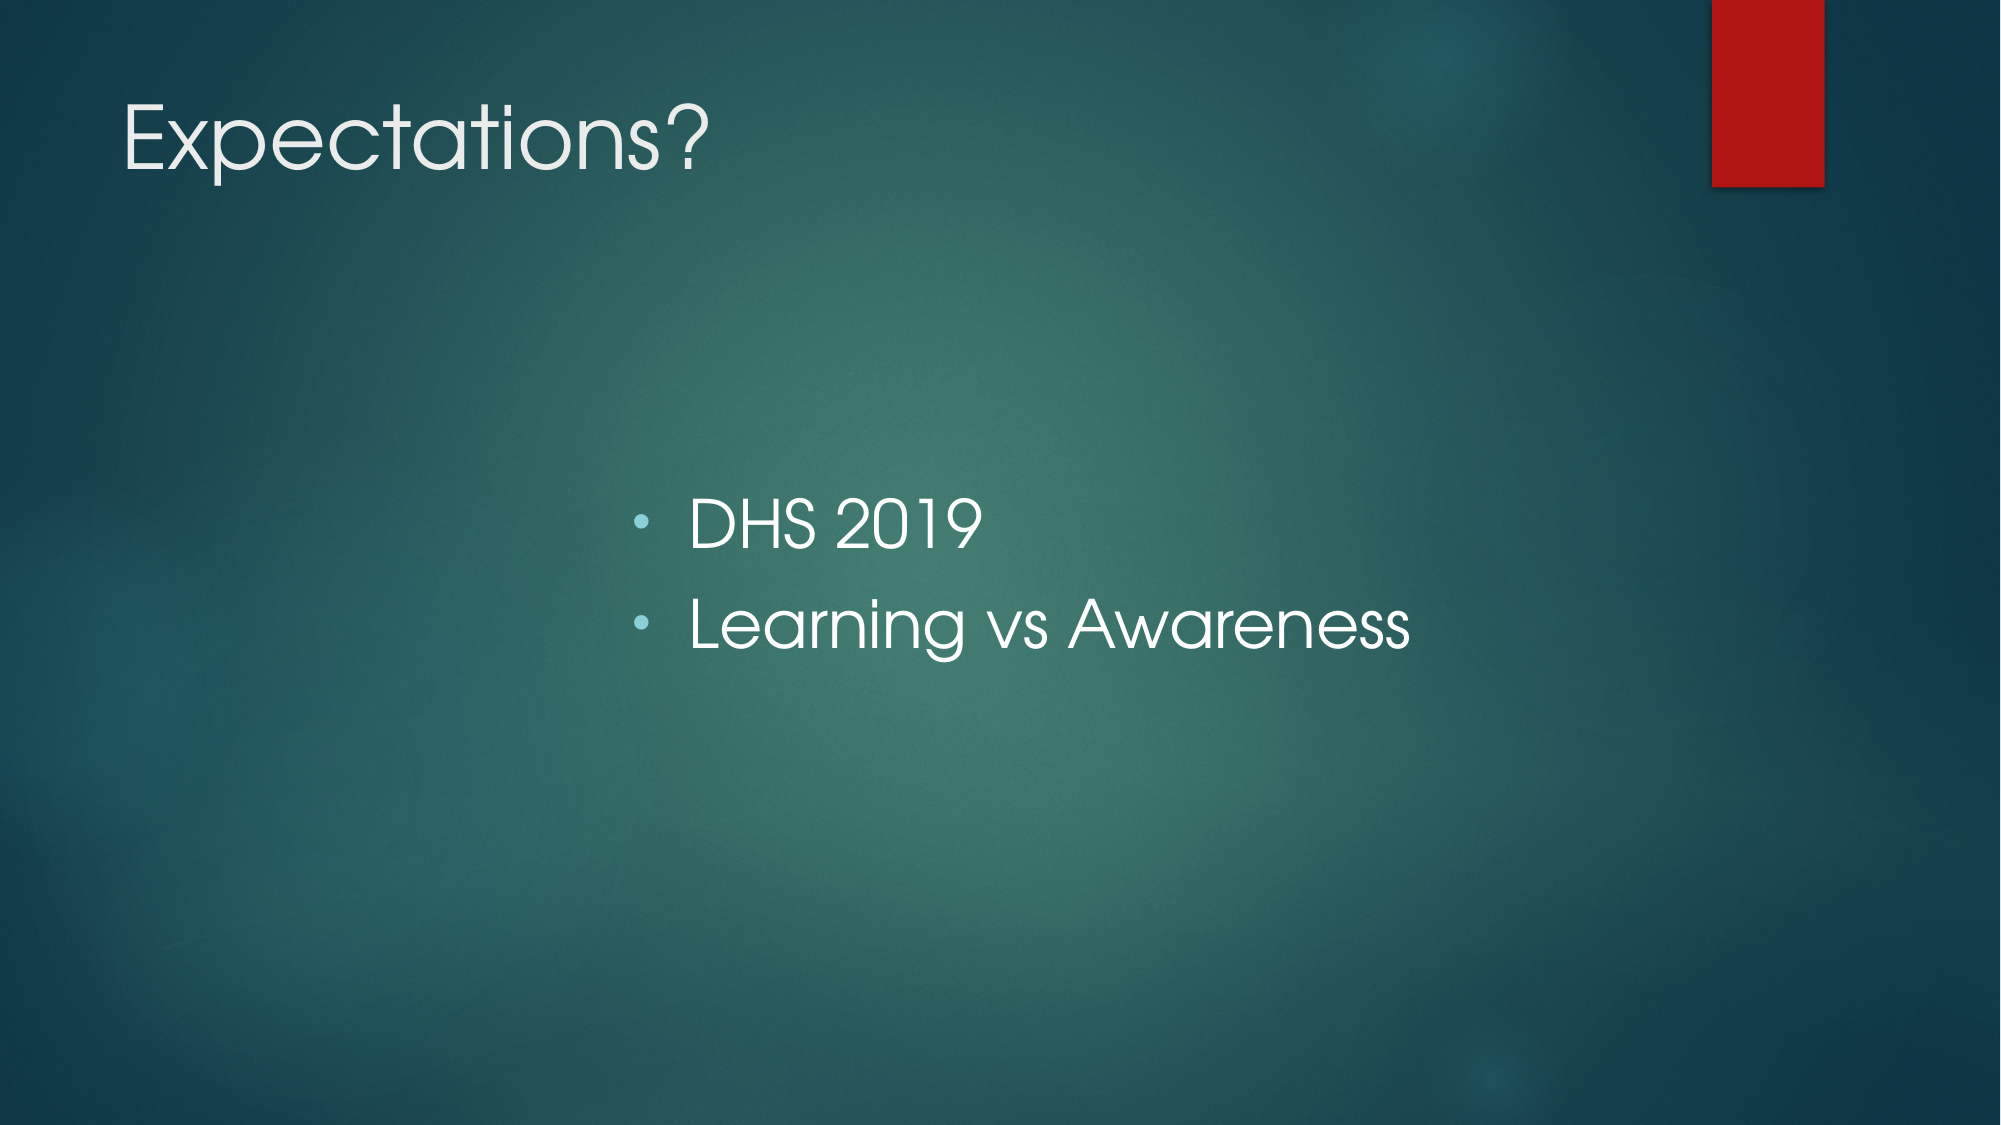

# Expectations?
DHS 2019
Learning vs Awareness